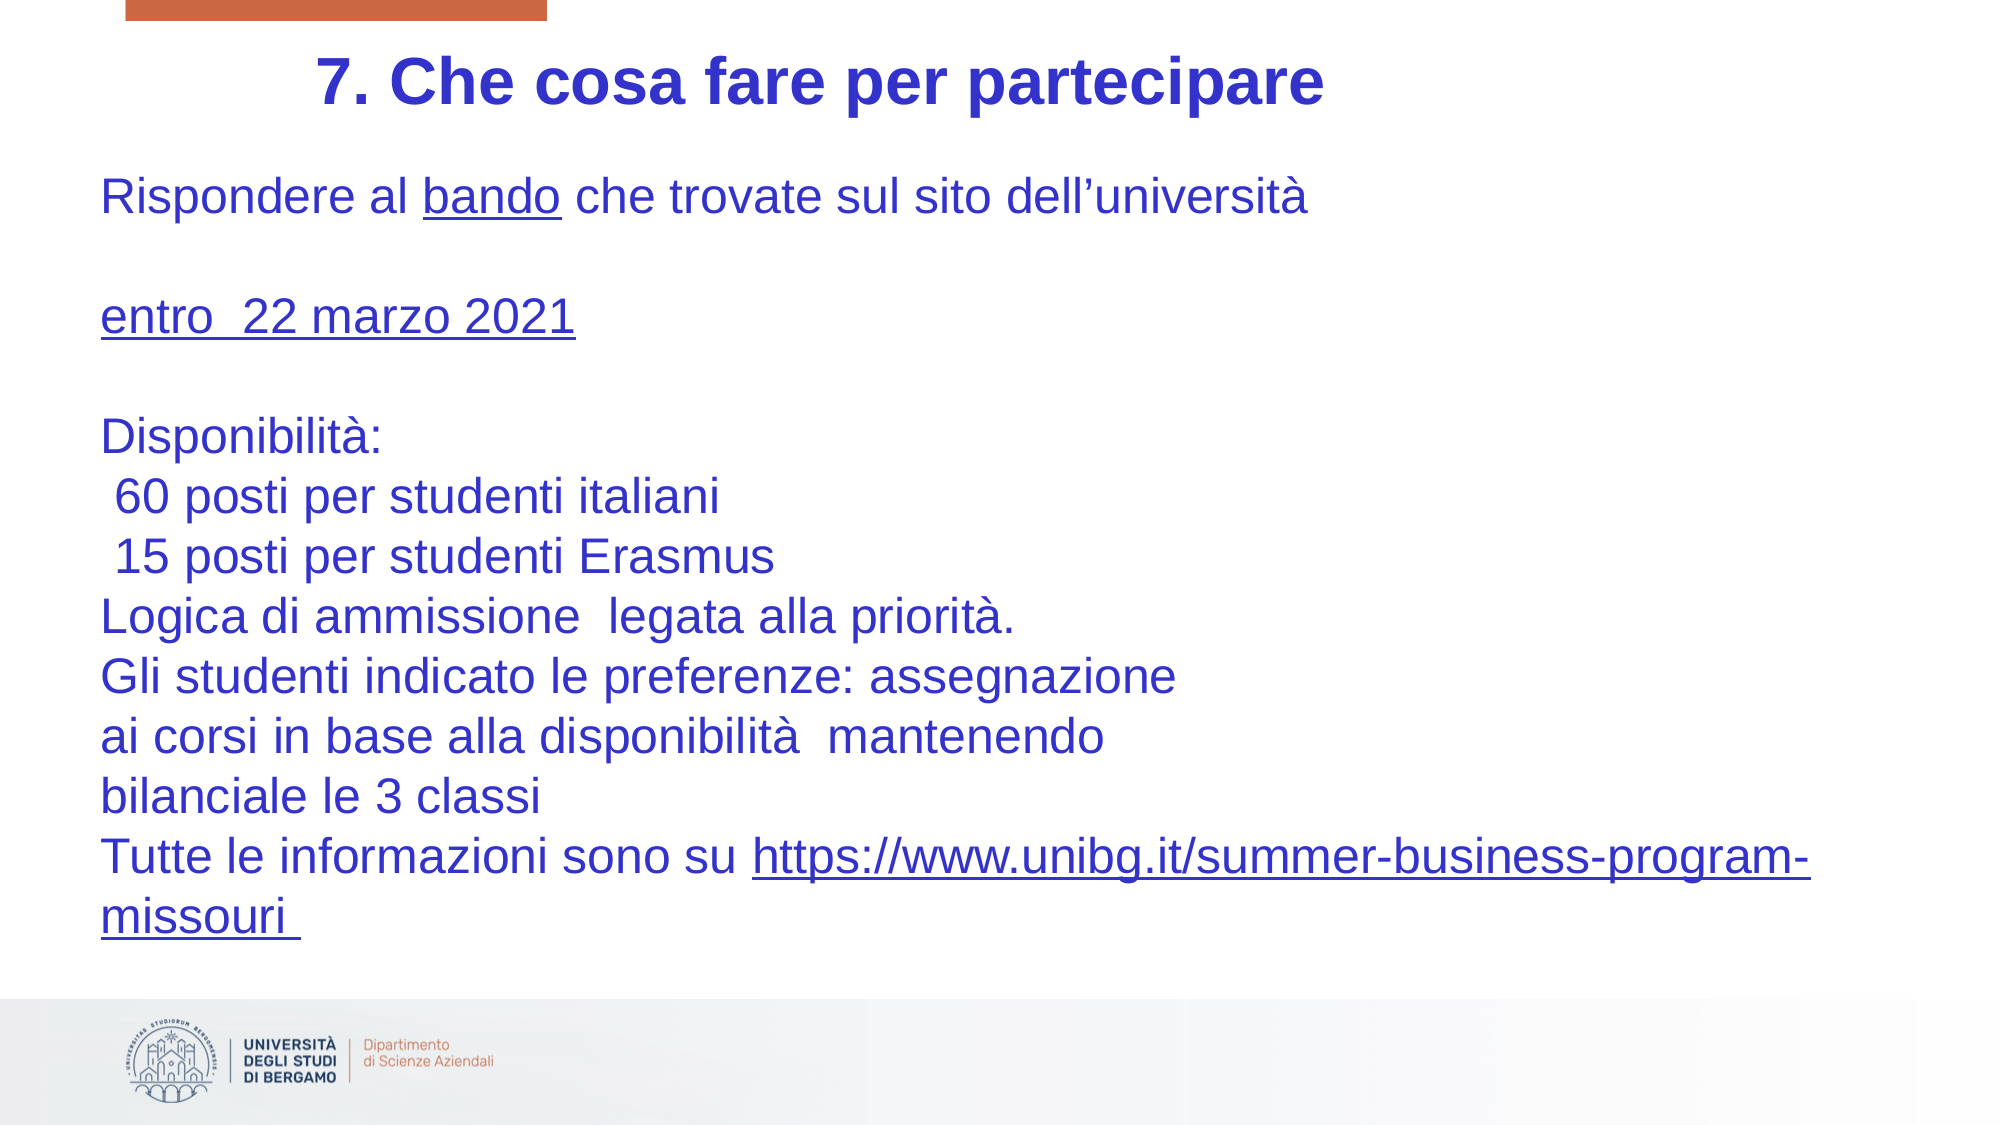

7. Che cosa fare per partecipare
Rispondere al bando che trovate sul sito dell’università

entro  22 marzo 2021

Disponibilità:
 60 posti per studenti italiani
 15 posti per studenti Erasmus
Logica di ammissione  legata alla priorità.
Gli studenti indicato le preferenze: assegnazione
ai corsi in base alla disponibilità  mantenendo
bilanciale le 3 classi
Tutte le informazioni sono su https://www.unibg.it/summer-business-program-missouri